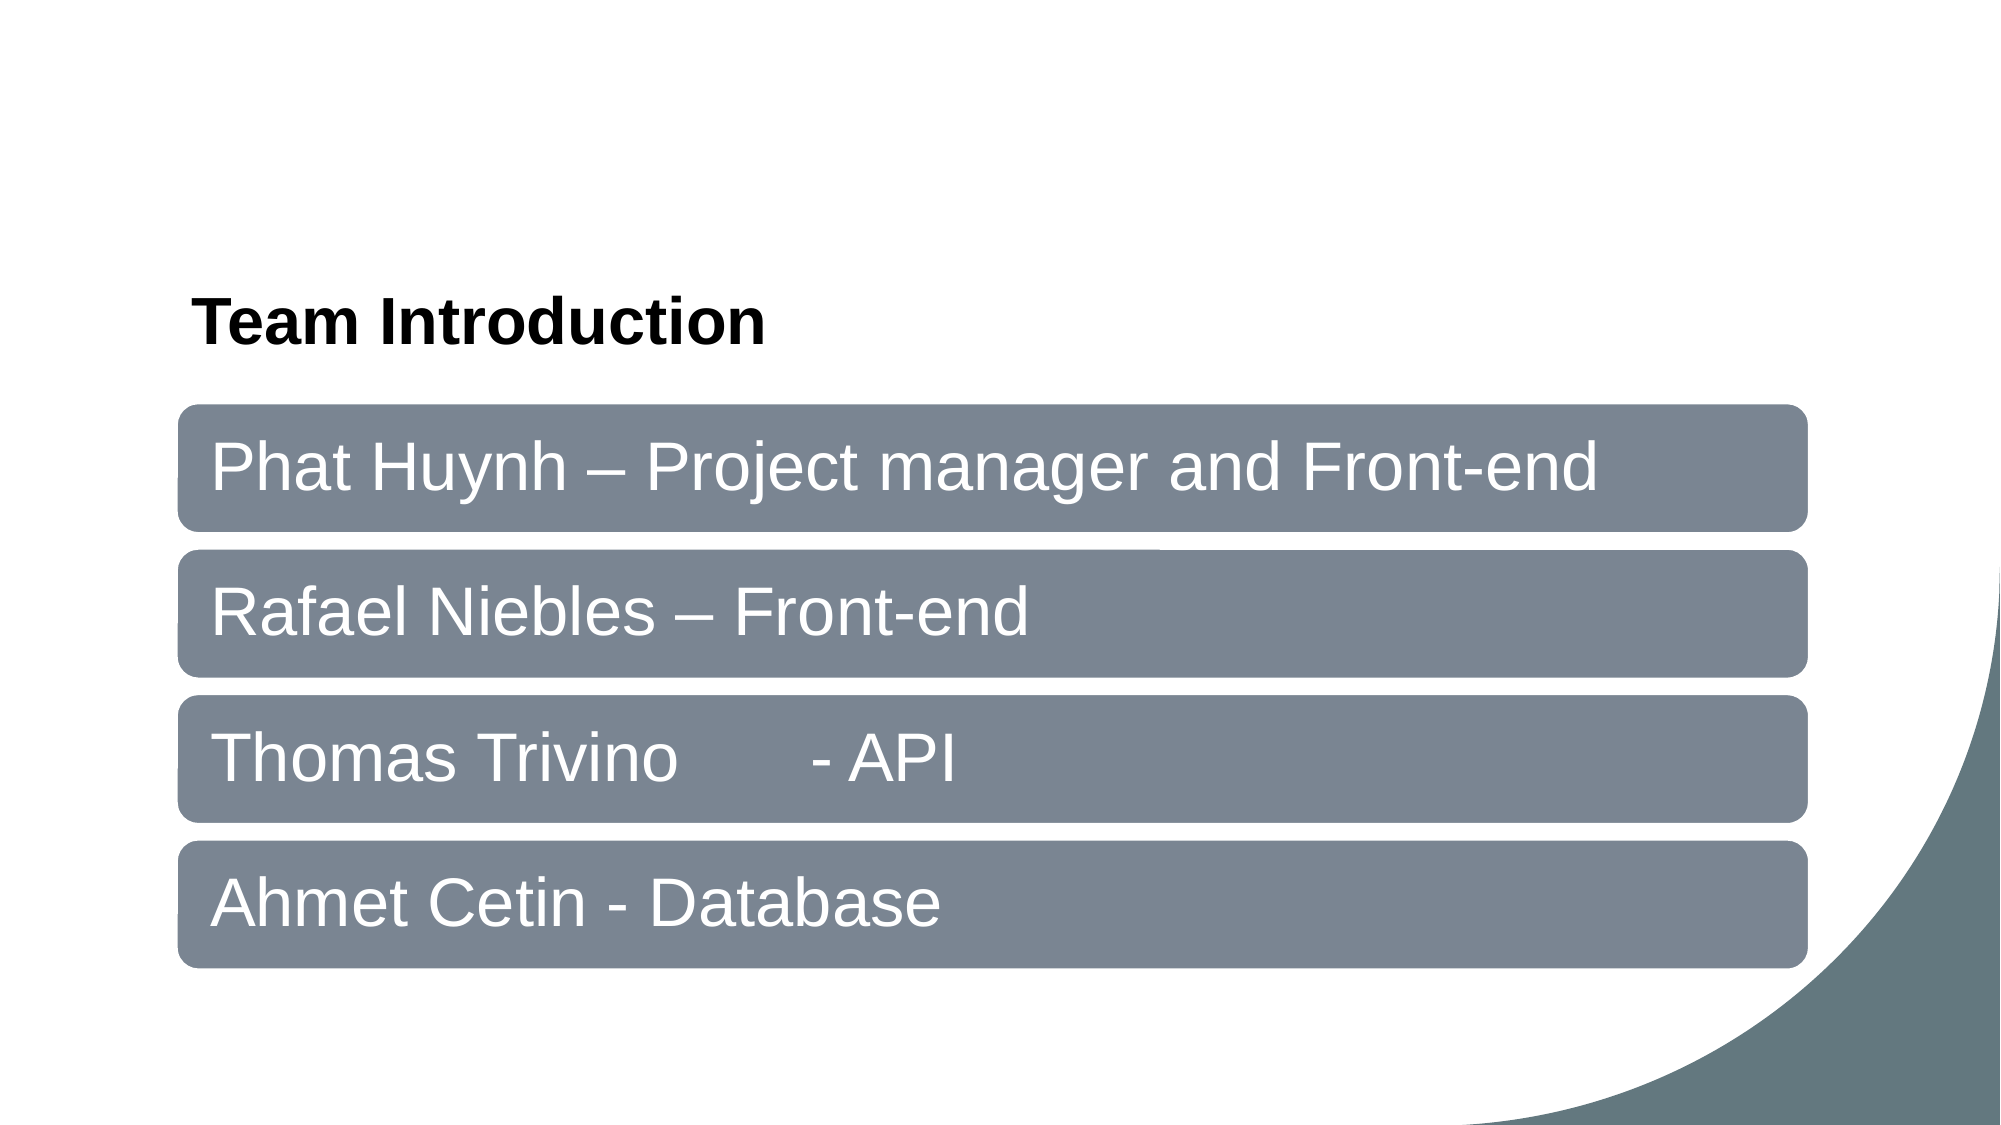

# Team Introduction
Phat Huynh – Project manager and Front-end
Rafael Niebles – Front-end
Thomas Trivino	- API
Ahmet Cetin - Database